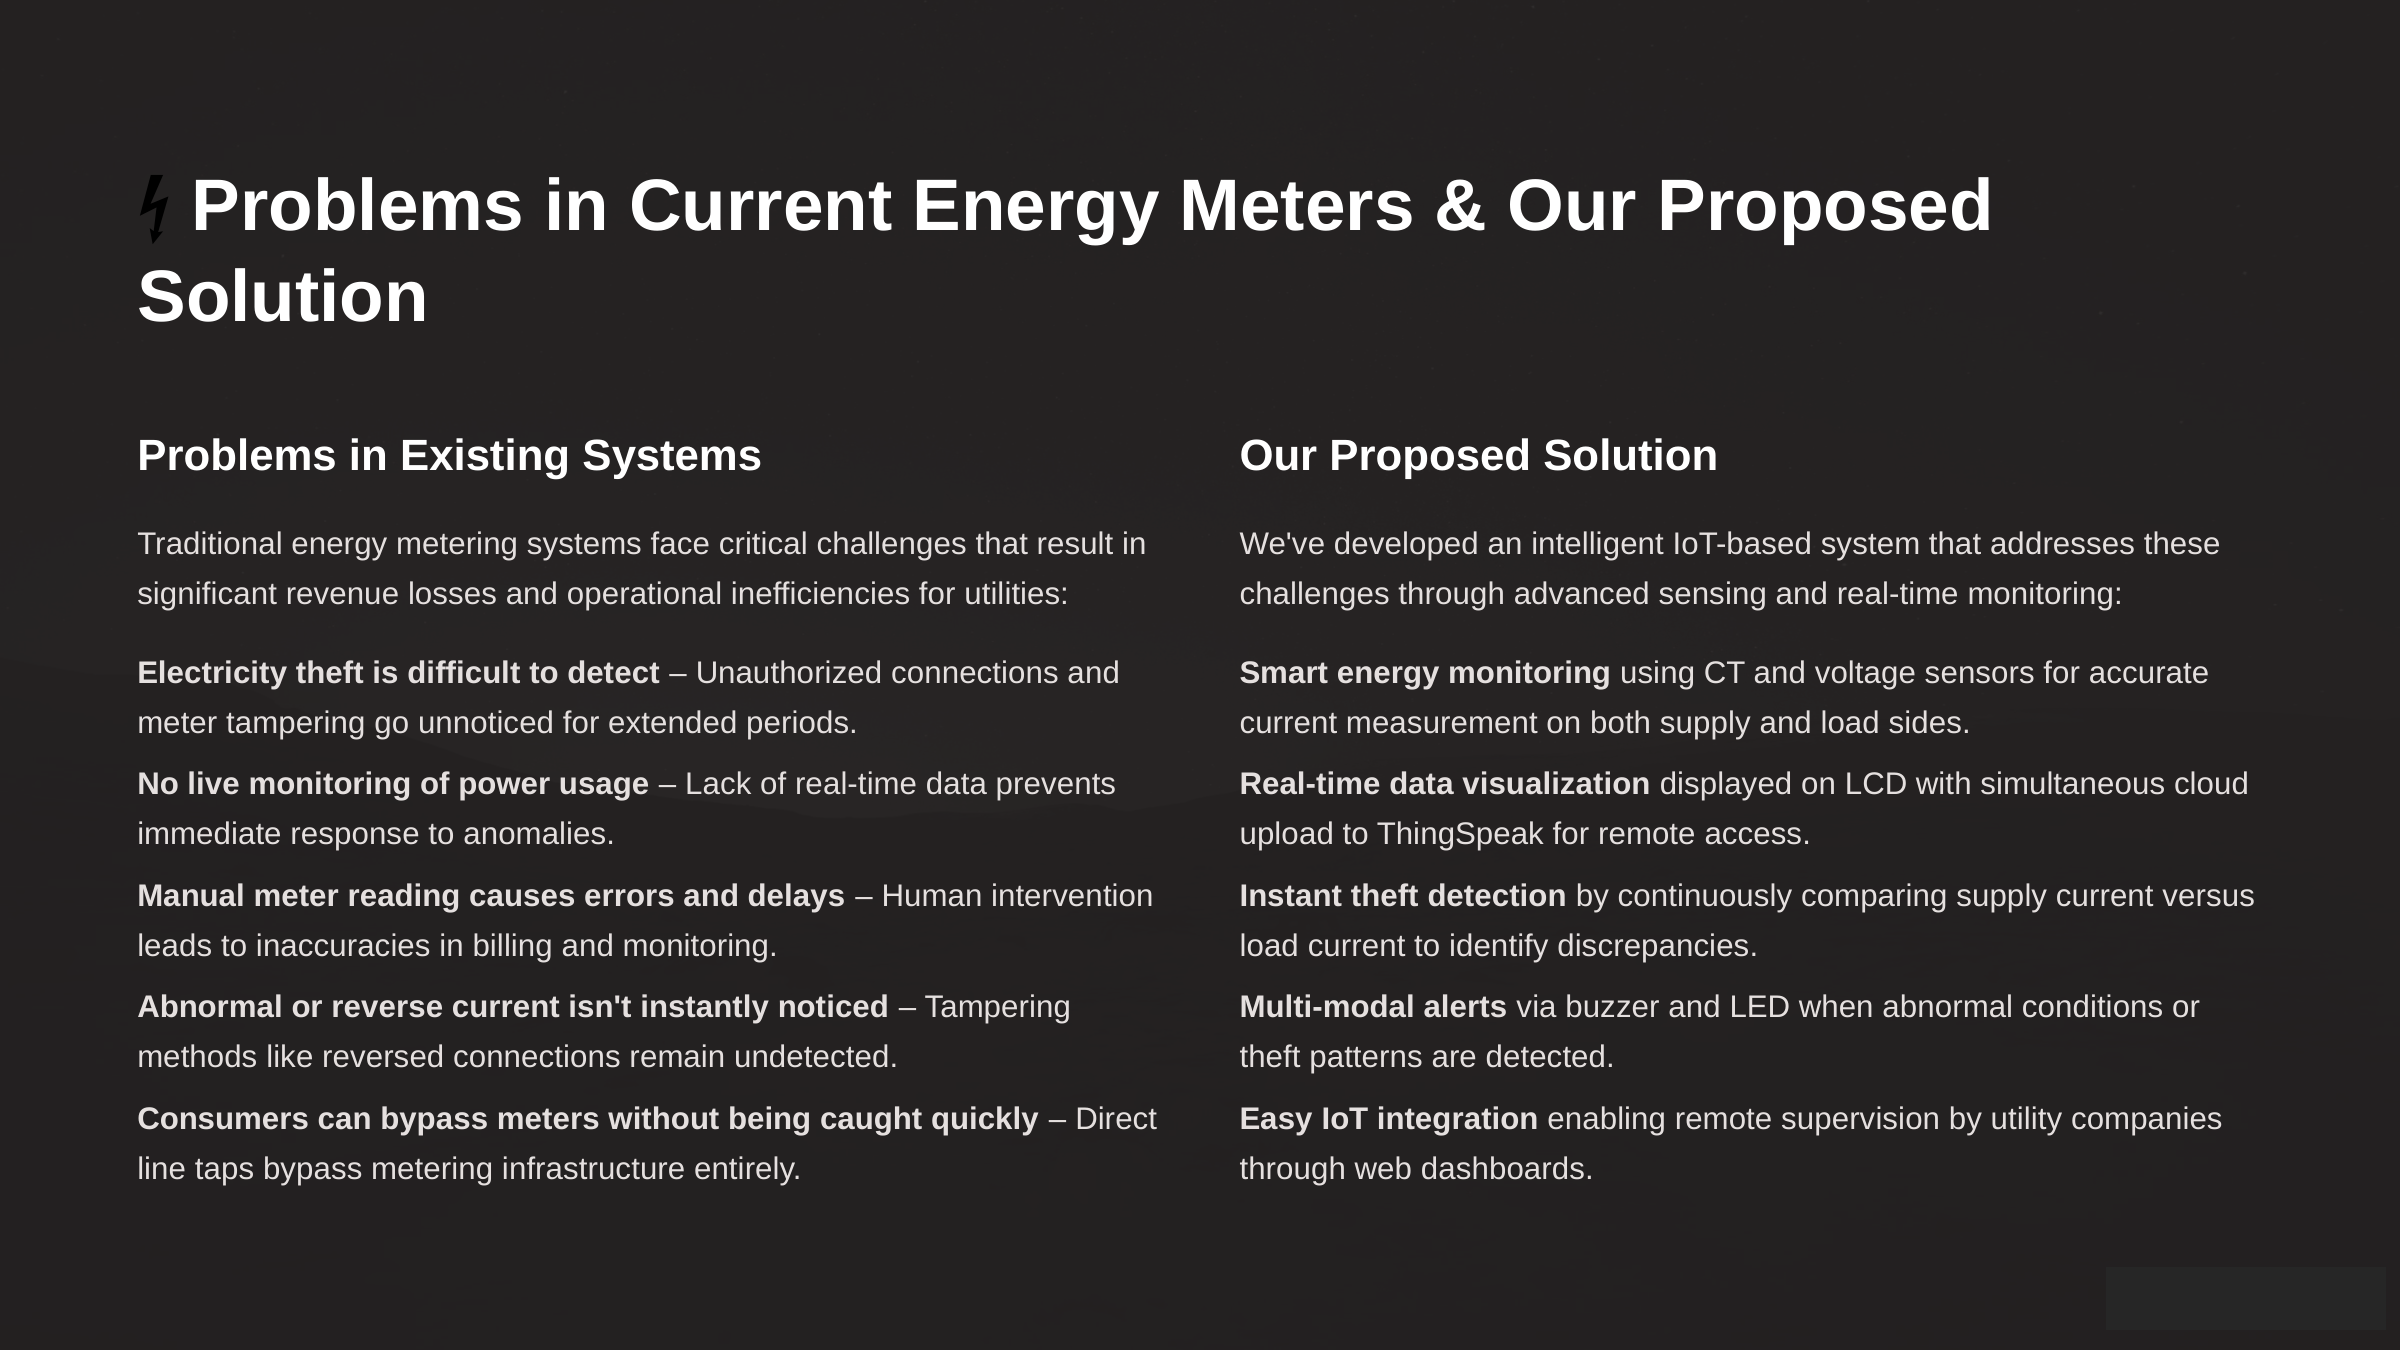

⚡ Problems in Current Energy Meters & Our Proposed Solution
Problems in Existing Systems
Our Proposed Solution
Traditional energy metering systems face critical challenges that result in significant revenue losses and operational inefficiencies for utilities:
We've developed an intelligent IoT-based system that addresses these challenges through advanced sensing and real-time monitoring:
Electricity theft is difficult to detect – Unauthorized connections and meter tampering go unnoticed for extended periods.
Smart energy monitoring using CT and voltage sensors for accurate current measurement on both supply and load sides.
No live monitoring of power usage – Lack of real-time data prevents immediate response to anomalies.
Real-time data visualization displayed on LCD with simultaneous cloud upload to ThingSpeak for remote access.
Manual meter reading causes errors and delays – Human intervention leads to inaccuracies in billing and monitoring.
Instant theft detection by continuously comparing supply current versus load current to identify discrepancies.
Abnormal or reverse current isn't instantly noticed – Tampering methods like reversed connections remain undetected.
Multi-modal alerts via buzzer and LED when abnormal conditions or theft patterns are detected.
Consumers can bypass meters without being caught quickly – Direct line taps bypass metering infrastructure entirely.
Easy IoT integration enabling remote supervision by utility companies through web dashboards.